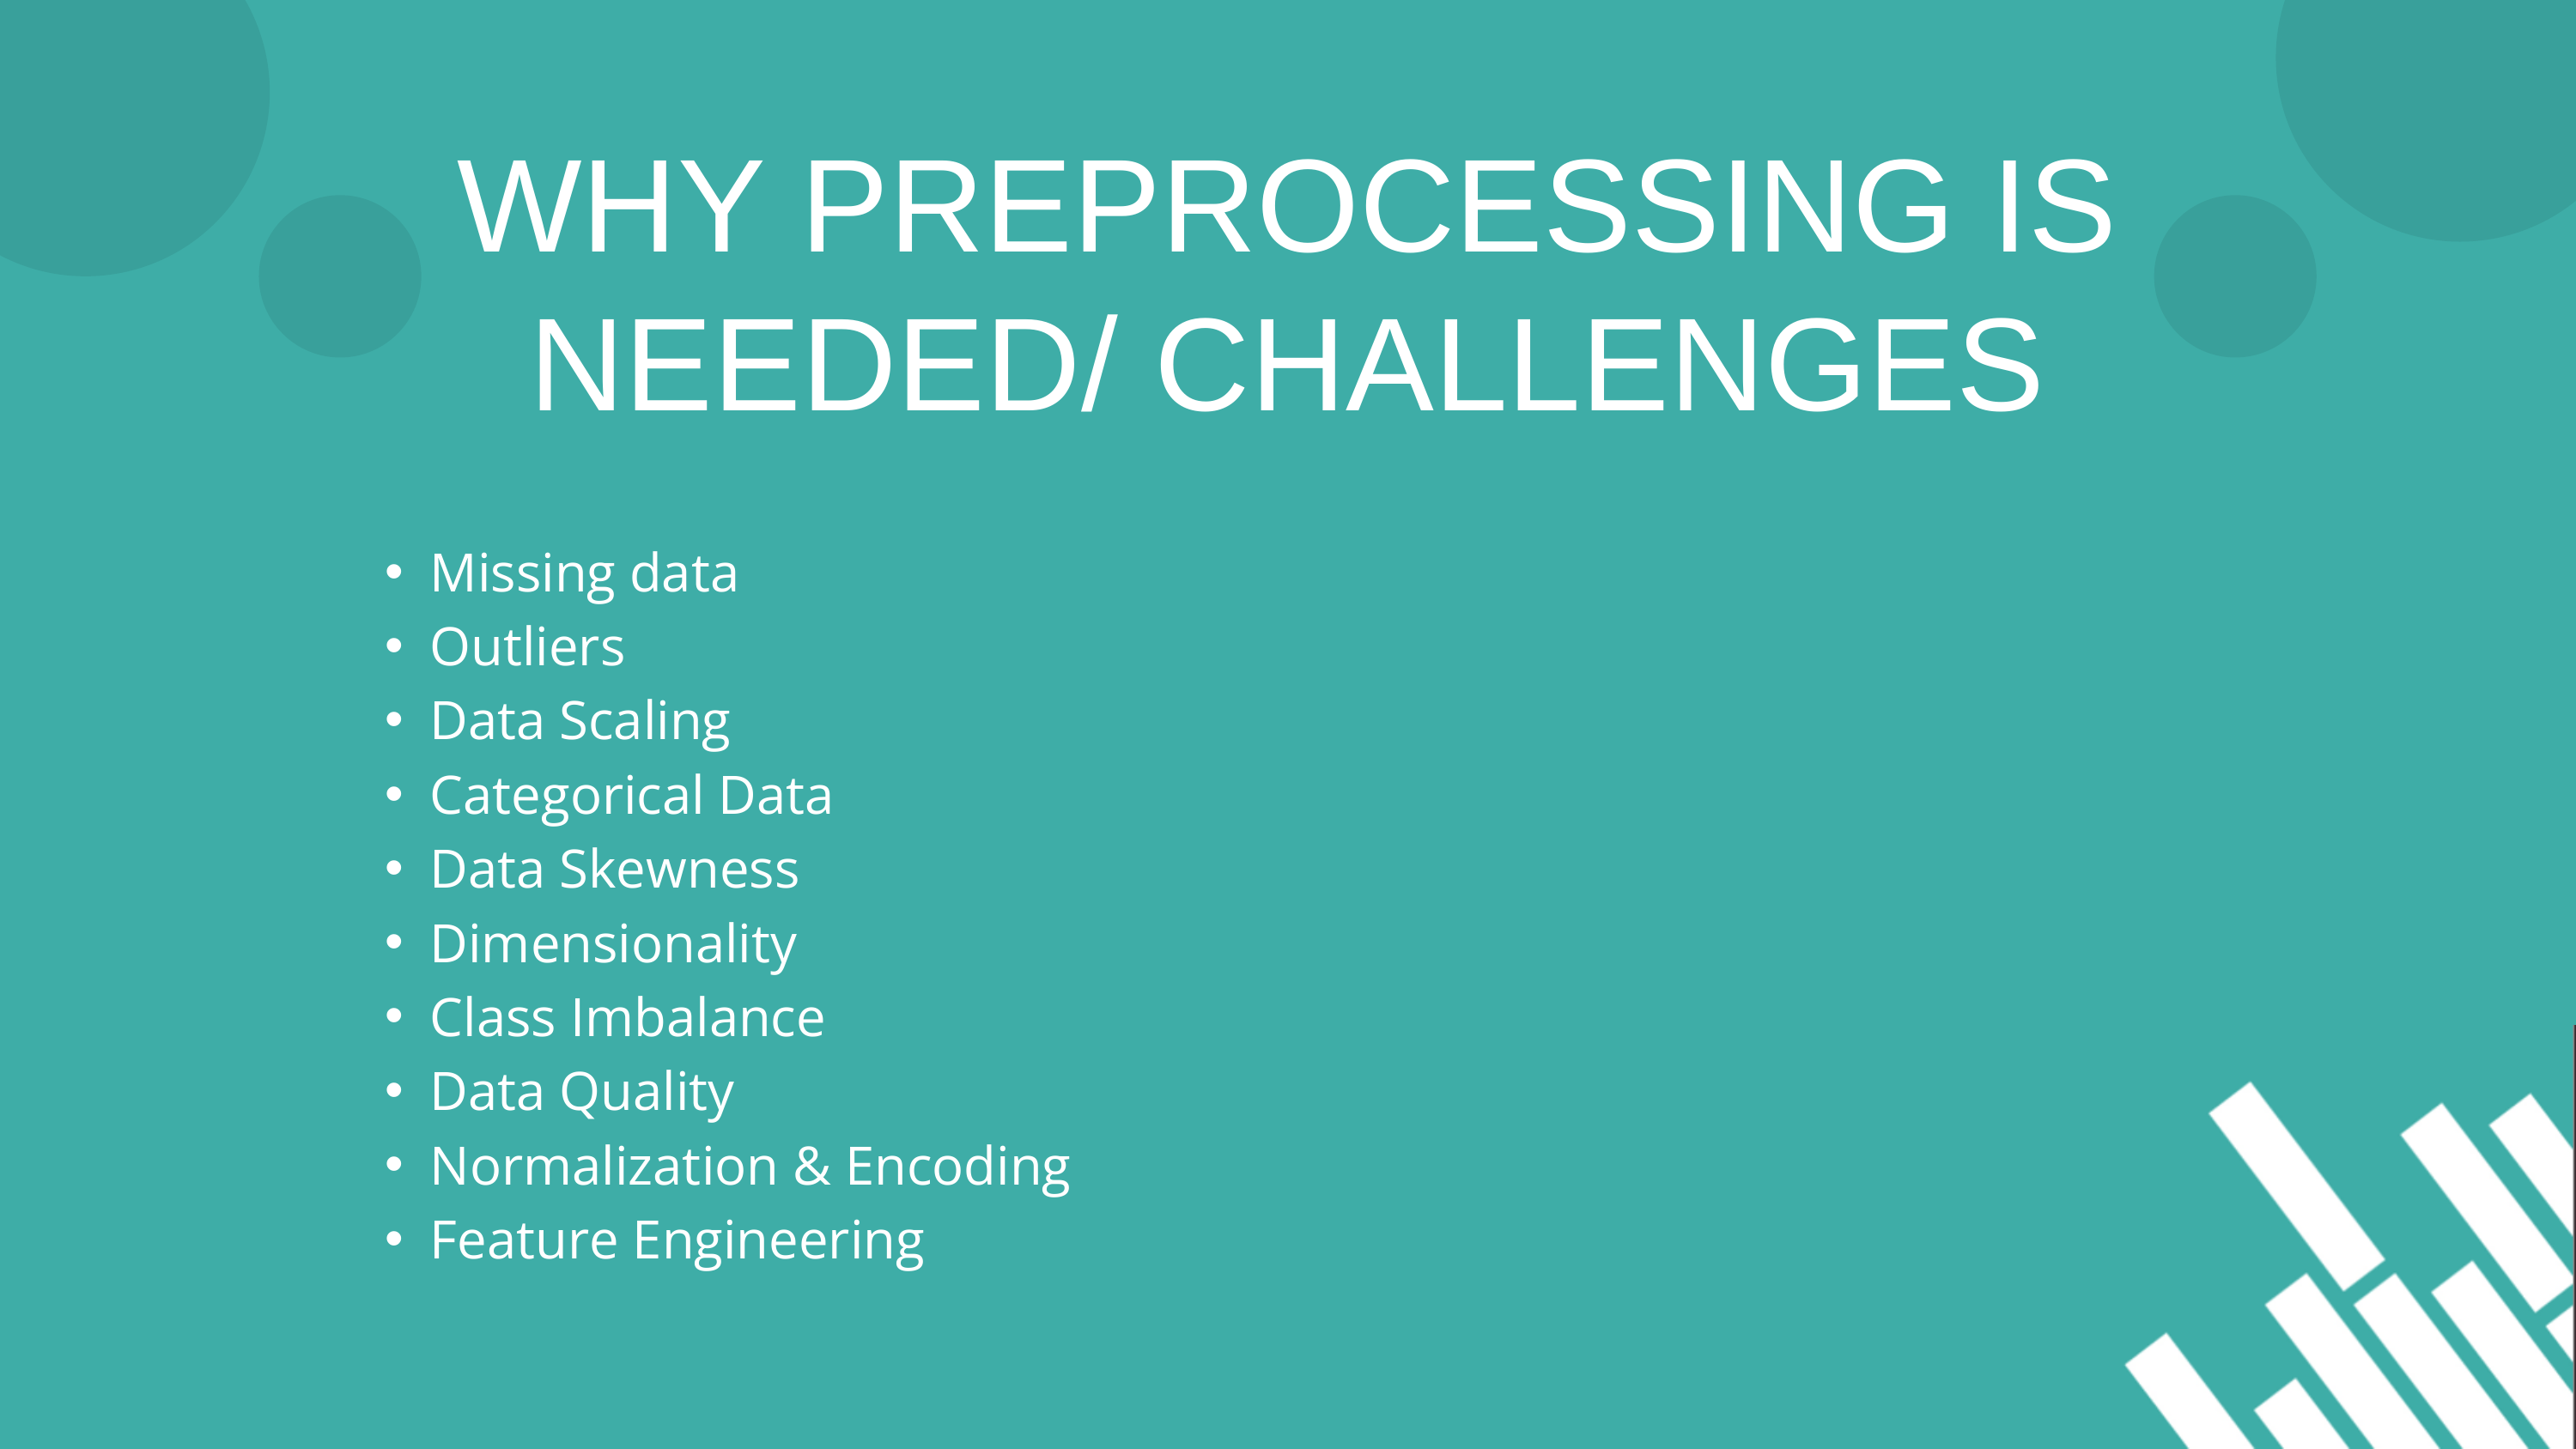

WHY PREPROCESSING IS NEEDED/ CHALLENGES

Missing data
Outliers
Data Scaling
Categorical Data
Data Skewness
Dimensionality
Class Imbalance
Data Quality
Normalization & Encoding
Feature Engineering